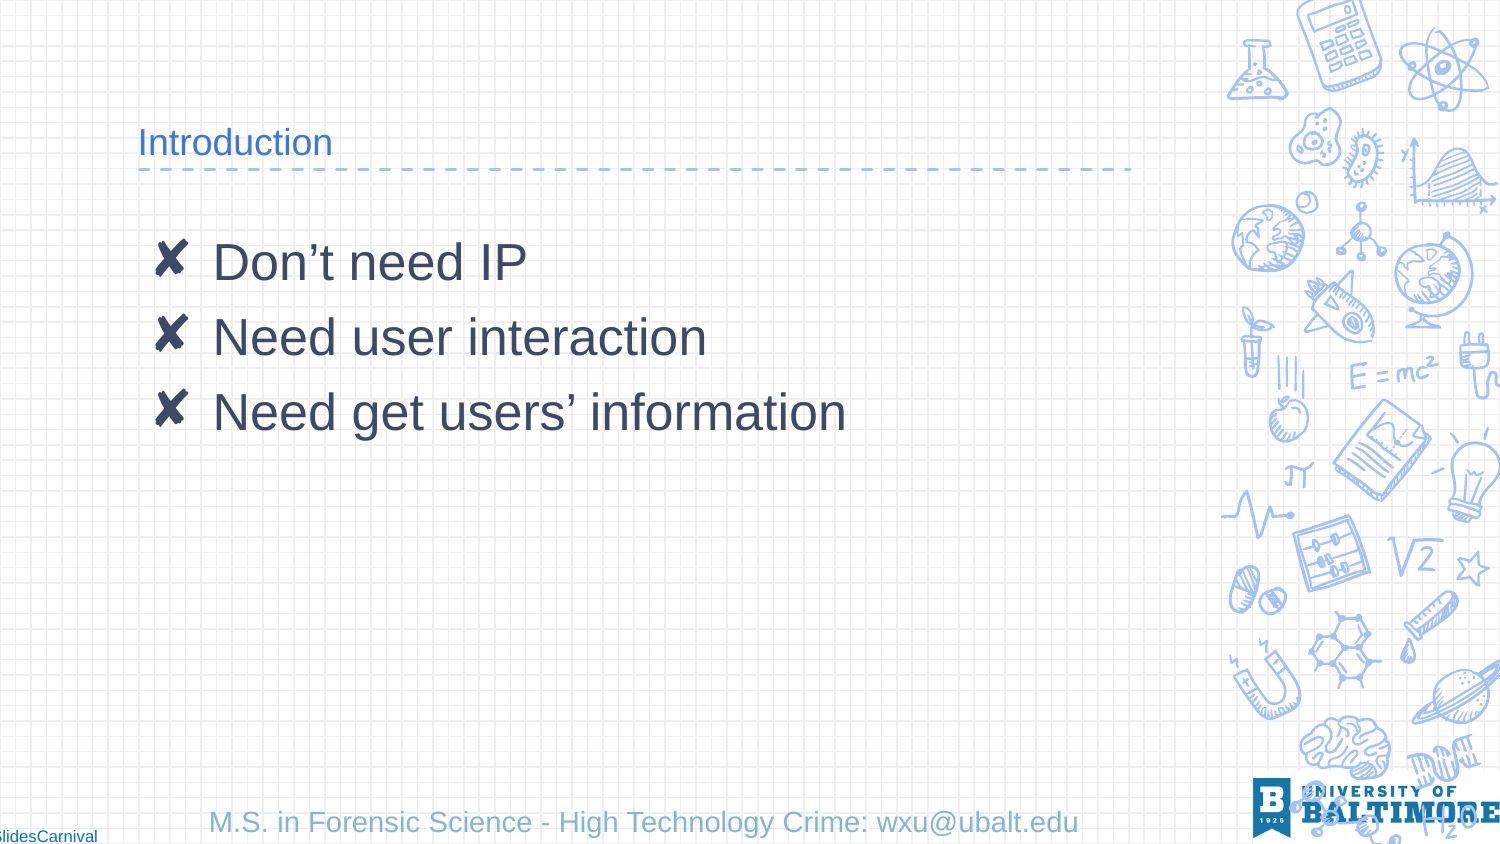

# Introduction
Don’t need IP
Need user interaction
Need get users’ information